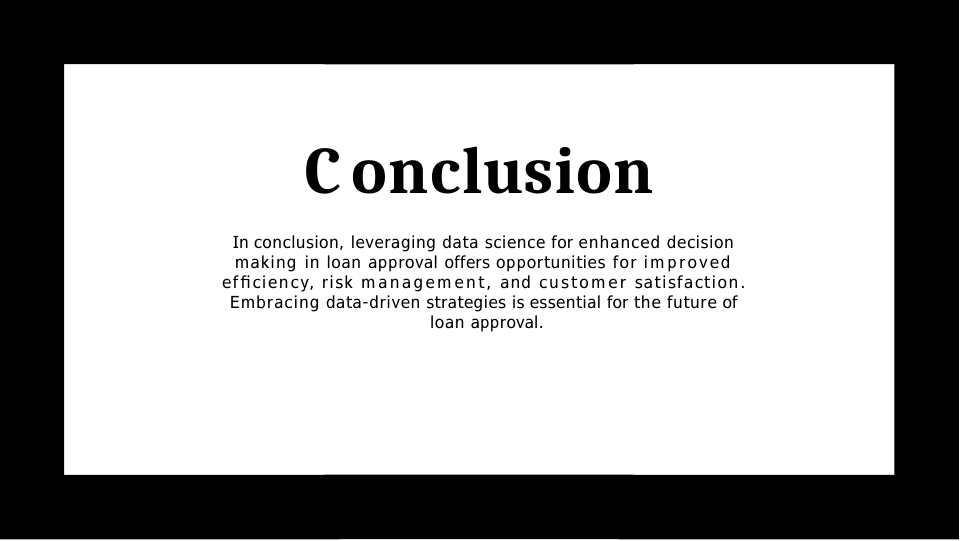

# Conclusion
In conclusion, leveraging data science for enhanced decision  making in loan approval offers opportunities for improved  efﬁciency, risk management, and customer satisfaction.  Embracing data-driven strategies is essential for the future of  loan approval.